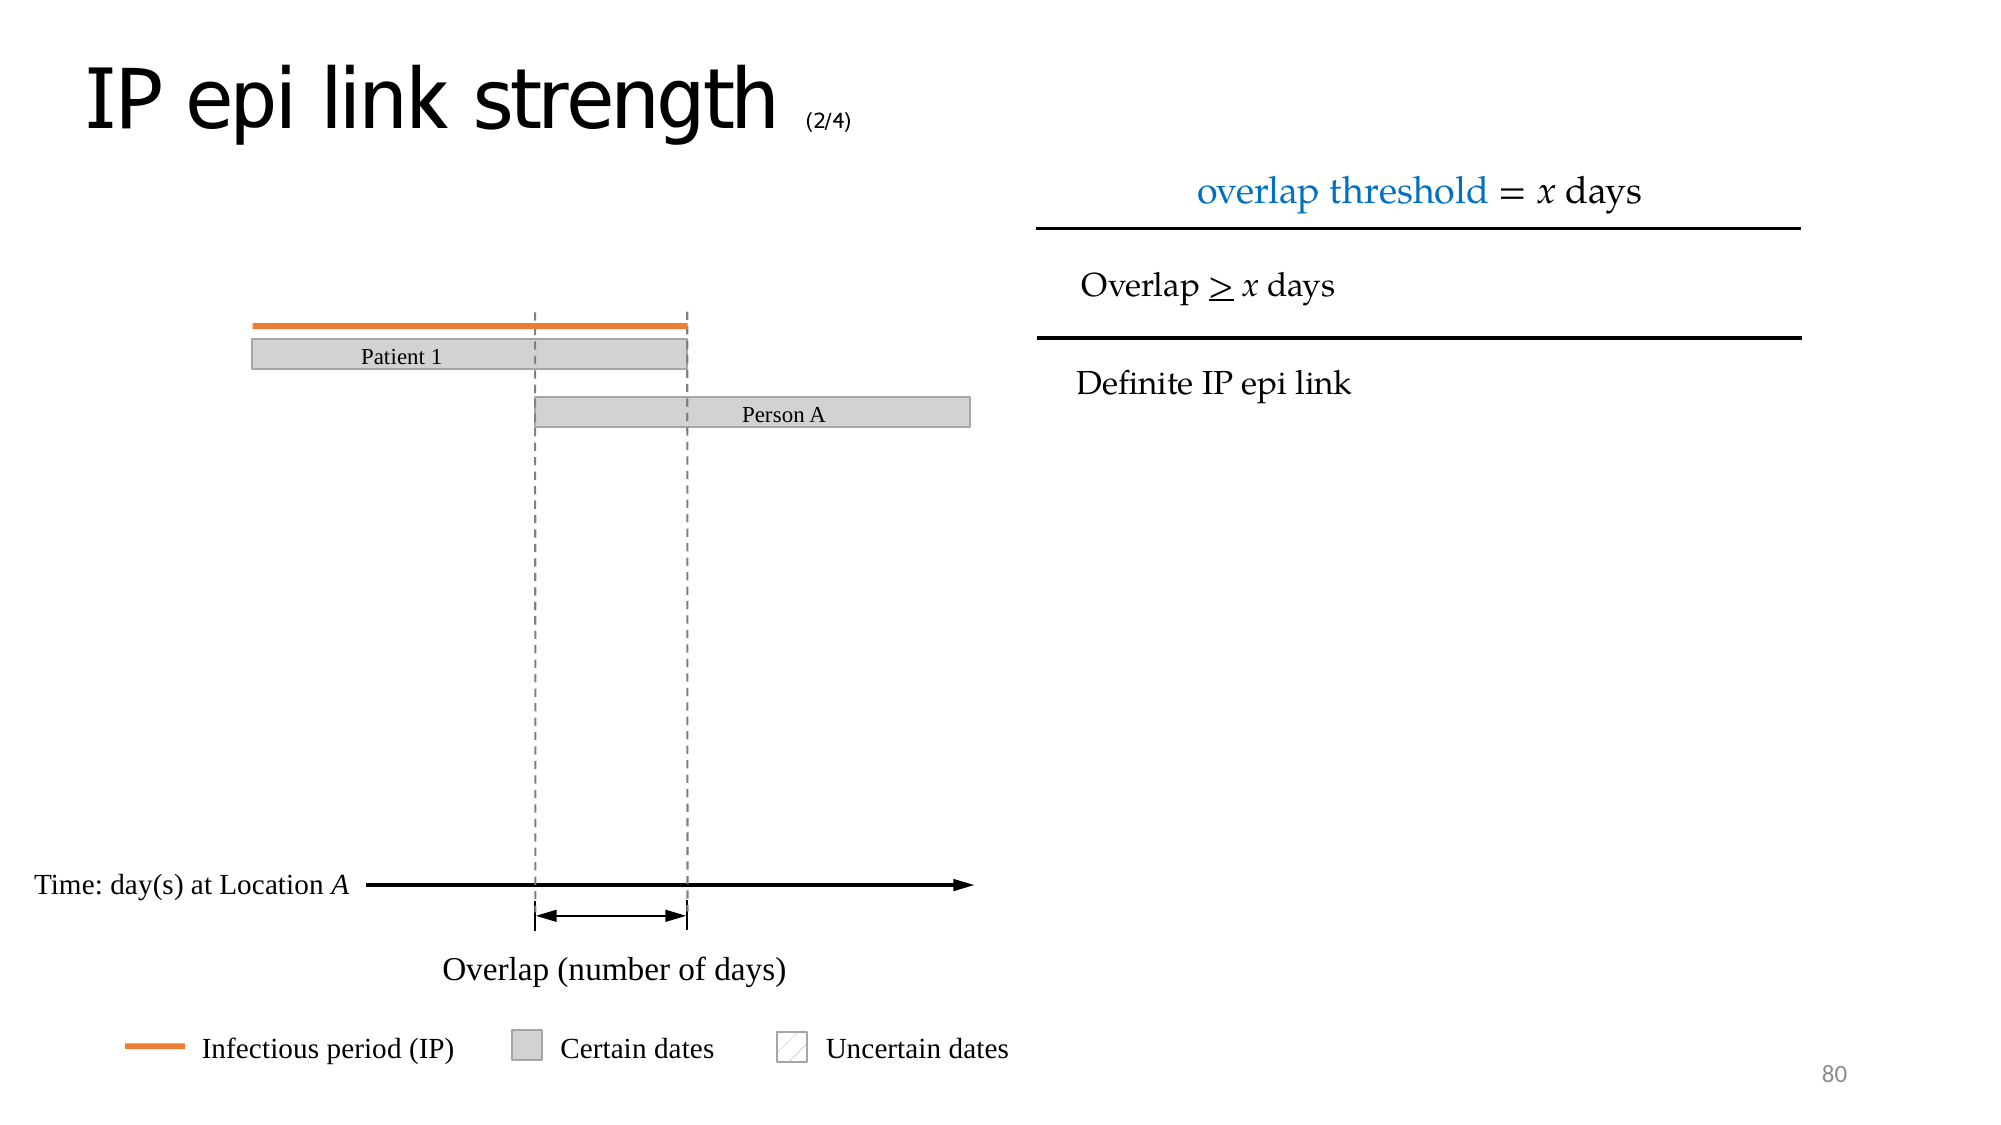

IP epi link strength (2/4)
overlap threshold = x days

Overlap > x days
Overlap < x days

Definite IP epi link                         No IP epi link
Probable IP epi link                         No IP epi link

Probable IP epi link                         No IP epi link

Patient 1

Person A

Time: day(s) at Location A
Overlap (number of days)
Infectious period (IP)
Certain dates
Uncertain dates

80